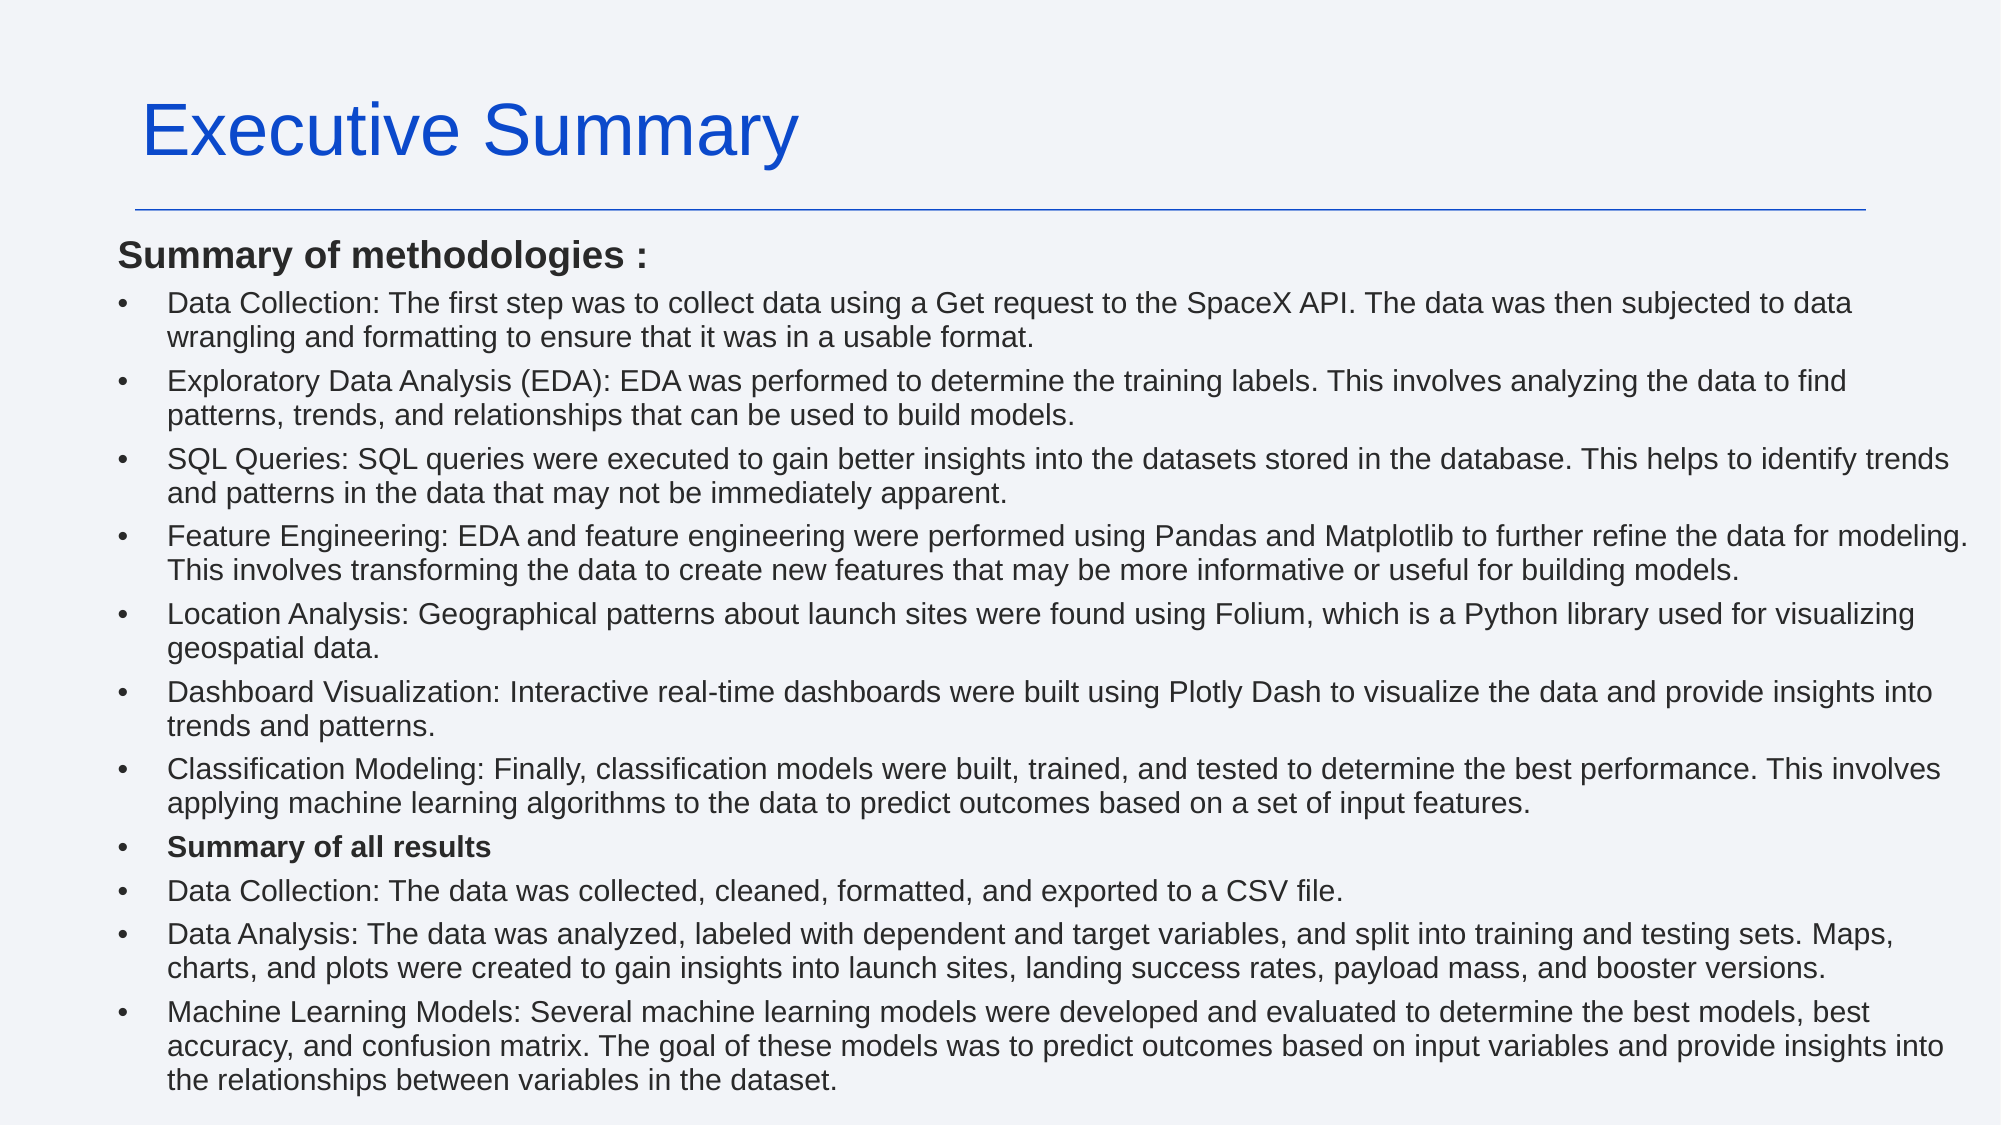

Executive Summary
Summary of methodologies :
Data Collection: The first step was to collect data using a Get request to the SpaceX API. The data was then subjected to data wrangling and formatting to ensure that it was in a usable format.
Exploratory Data Analysis (EDA): EDA was performed to determine the training labels. This involves analyzing the data to find patterns, trends, and relationships that can be used to build models.
SQL Queries: SQL queries were executed to gain better insights into the datasets stored in the database. This helps to identify trends and patterns in the data that may not be immediately apparent.
Feature Engineering: EDA and feature engineering were performed using Pandas and Matplotlib to further refine the data for modeling. This involves transforming the data to create new features that may be more informative or useful for building models.
Location Analysis: Geographical patterns about launch sites were found using Folium, which is a Python library used for visualizing geospatial data.
Dashboard Visualization: Interactive real-time dashboards were built using Plotly Dash to visualize the data and provide insights into trends and patterns.
Classification Modeling: Finally, classification models were built, trained, and tested to determine the best performance. This involves applying machine learning algorithms to the data to predict outcomes based on a set of input features.
Summary of all results
Data Collection: The data was collected, cleaned, formatted, and exported to a CSV file.
Data Analysis: The data was analyzed, labeled with dependent and target variables, and split into training and testing sets. Maps, charts, and plots were created to gain insights into launch sites, landing success rates, payload mass, and booster versions.
Machine Learning Models: Several machine learning models were developed and evaluated to determine the best models, best accuracy, and confusion matrix. The goal of these models was to predict outcomes based on input variables and provide insights into the relationships between variables in the dataset.

3